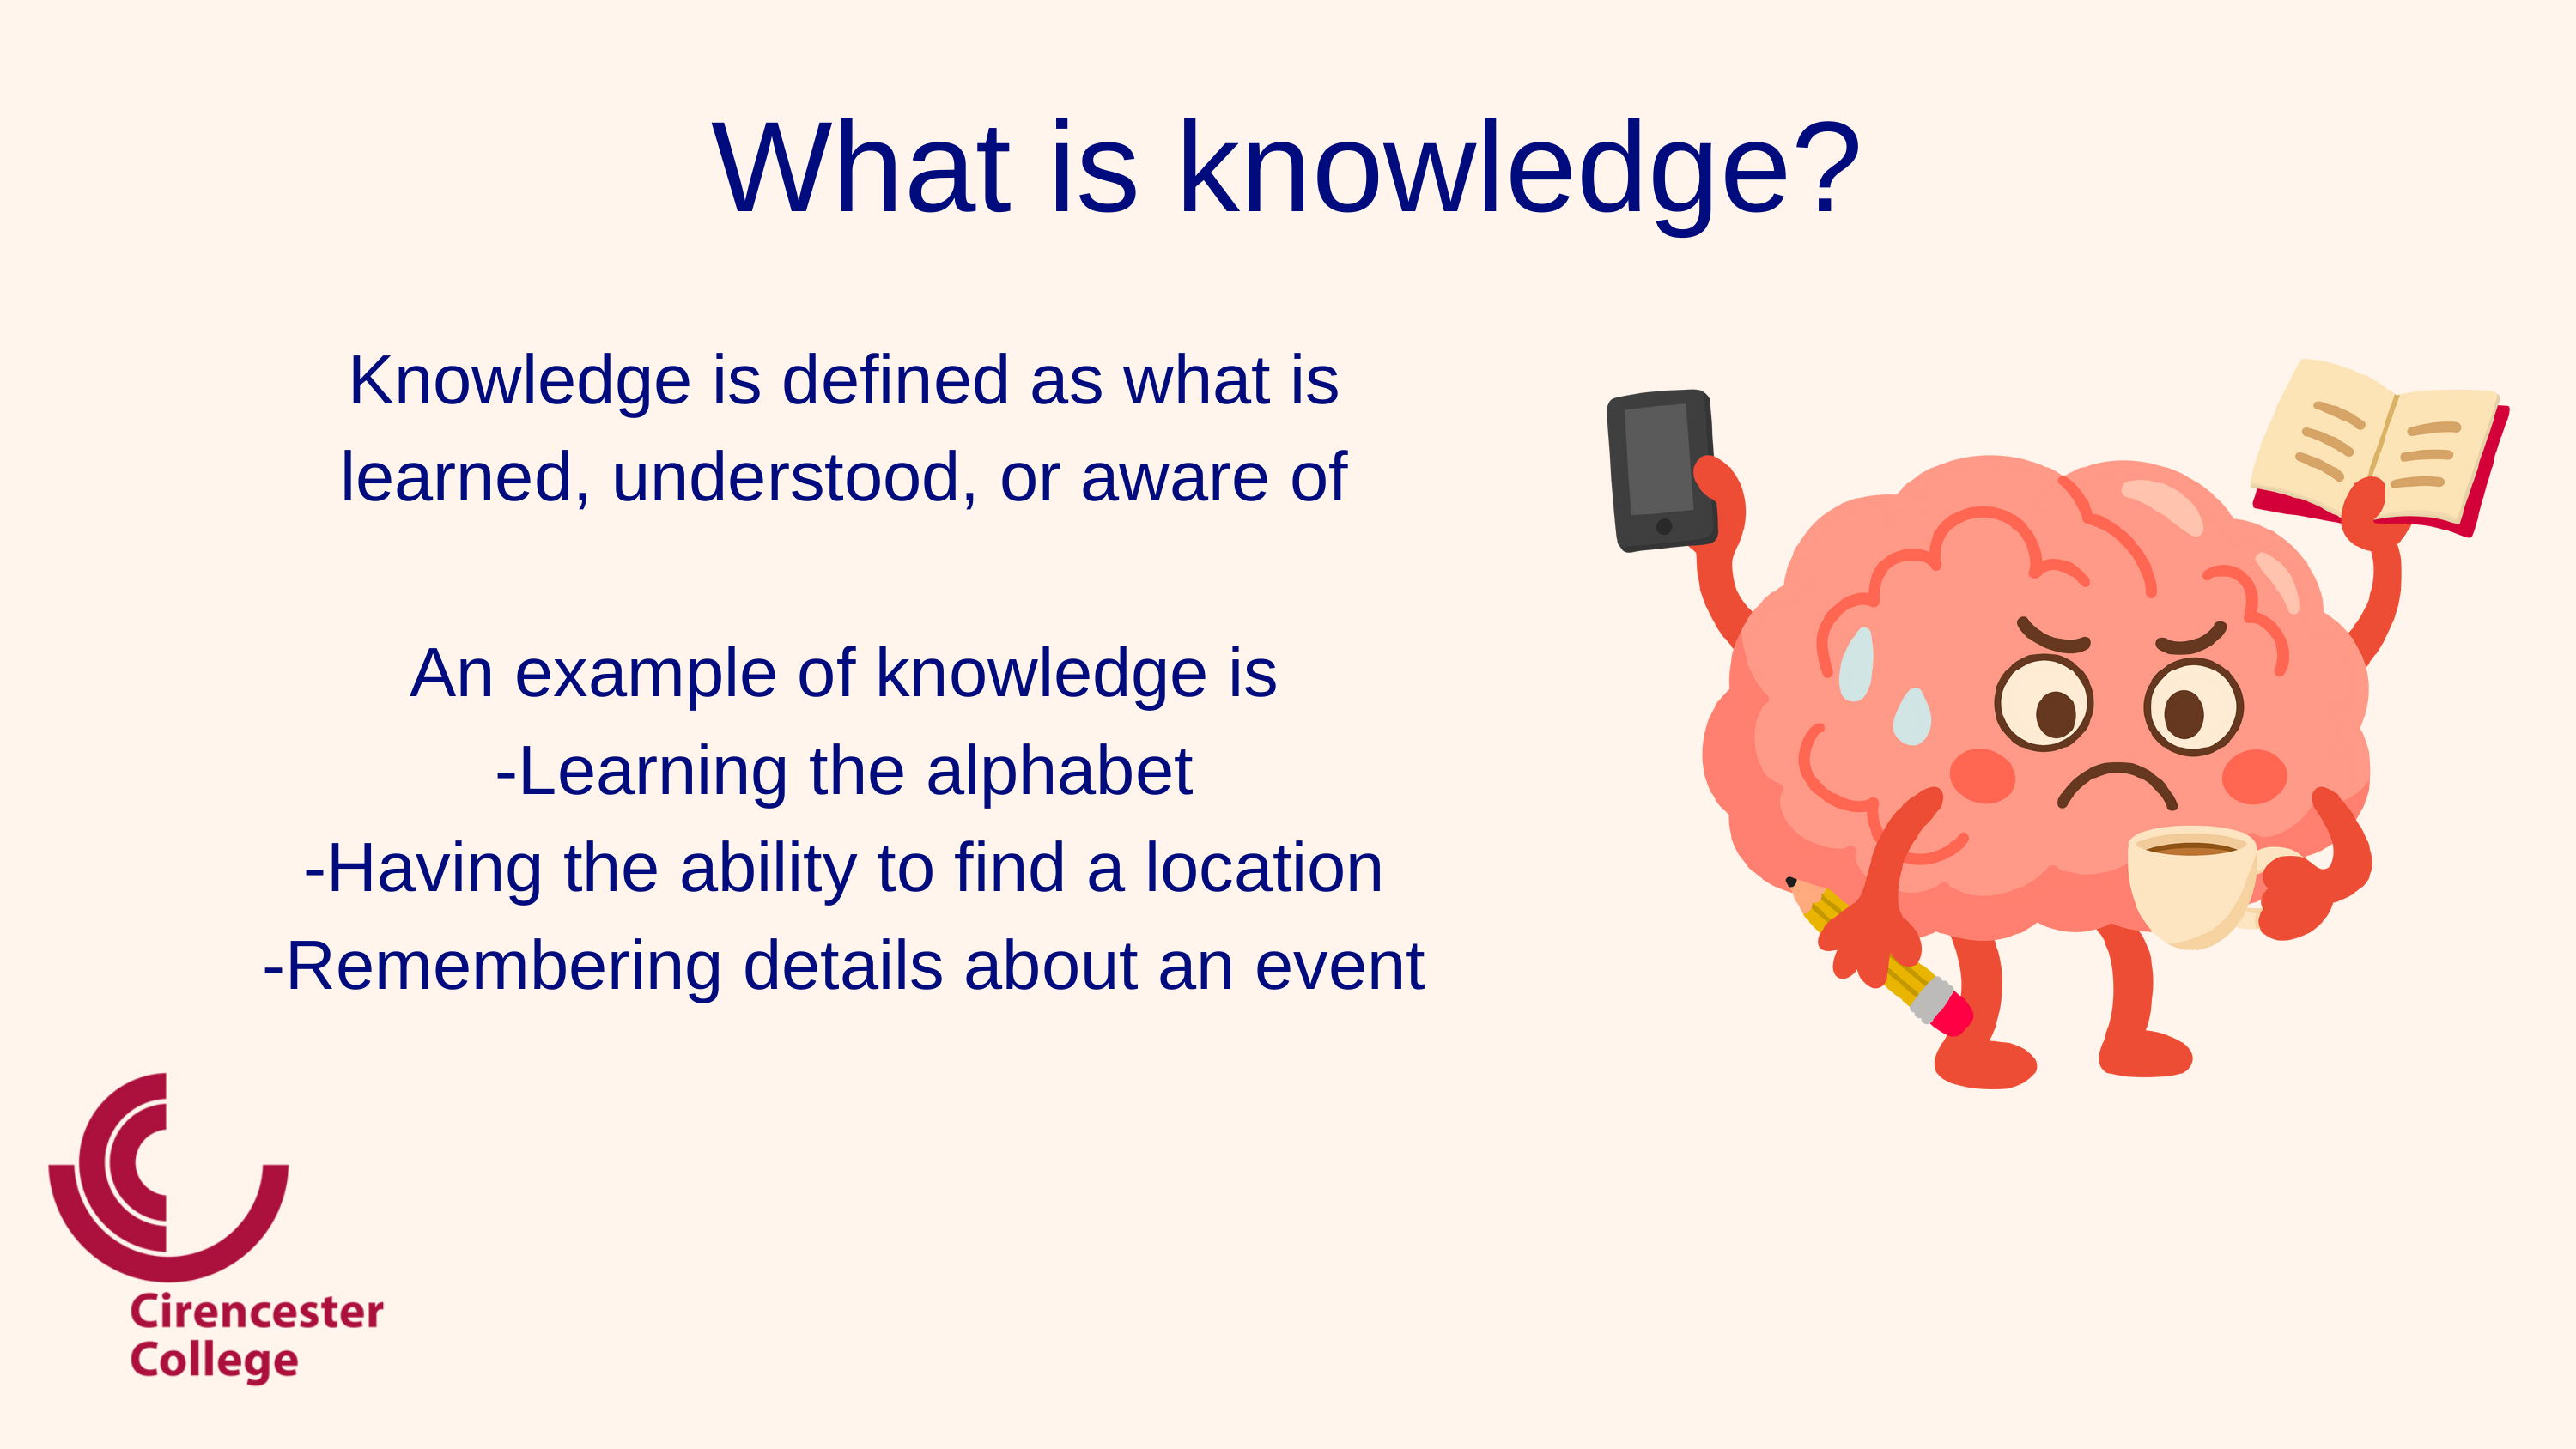

What is knowledge?
Knowledge is defined as what is learned, understood, or aware of

An example of knowledge is
-Learning the alphabet
-Having the ability to find a location
-Remembering details about an event